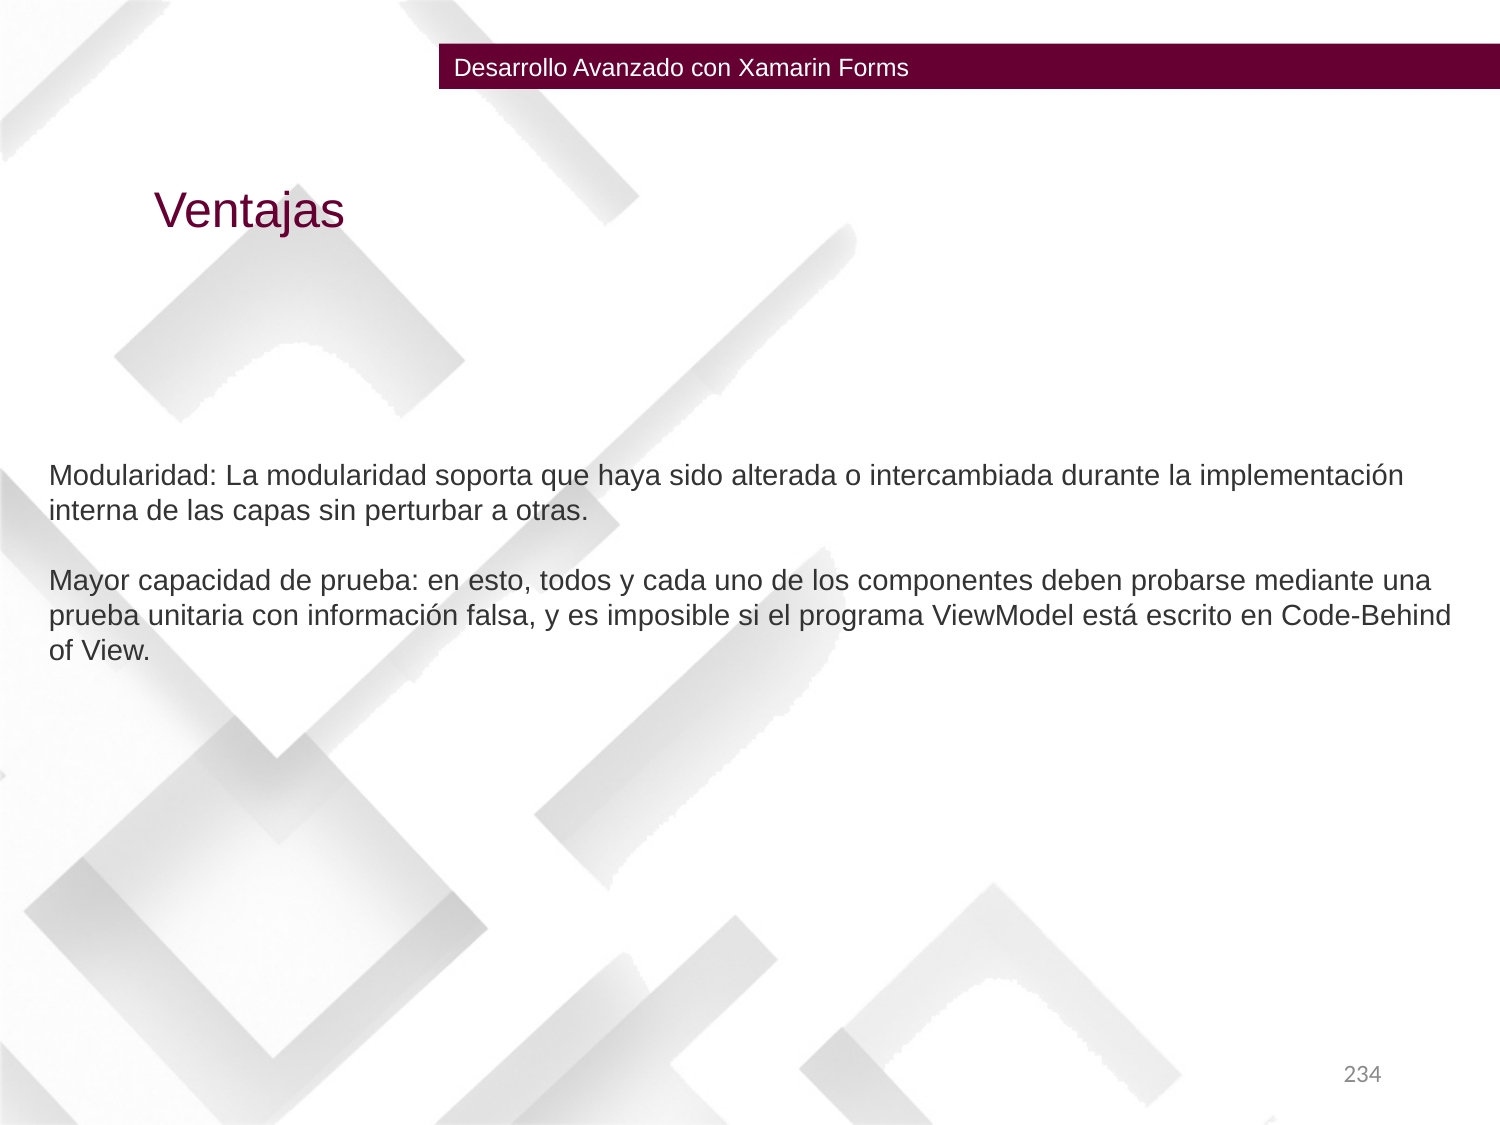

Desarrollo Avanzado con Xamarin Forms
Ventajas
Modularidad: La modularidad soporta que haya sido alterada o intercambiada durante la implementación interna de las capas sin perturbar a otras.

Mayor capacidad de prueba: en esto, todos y cada uno de los componentes deben probarse mediante una prueba unitaria con información falsa, y es imposible si el programa ViewModel está escrito en Code-Behind of View.
234